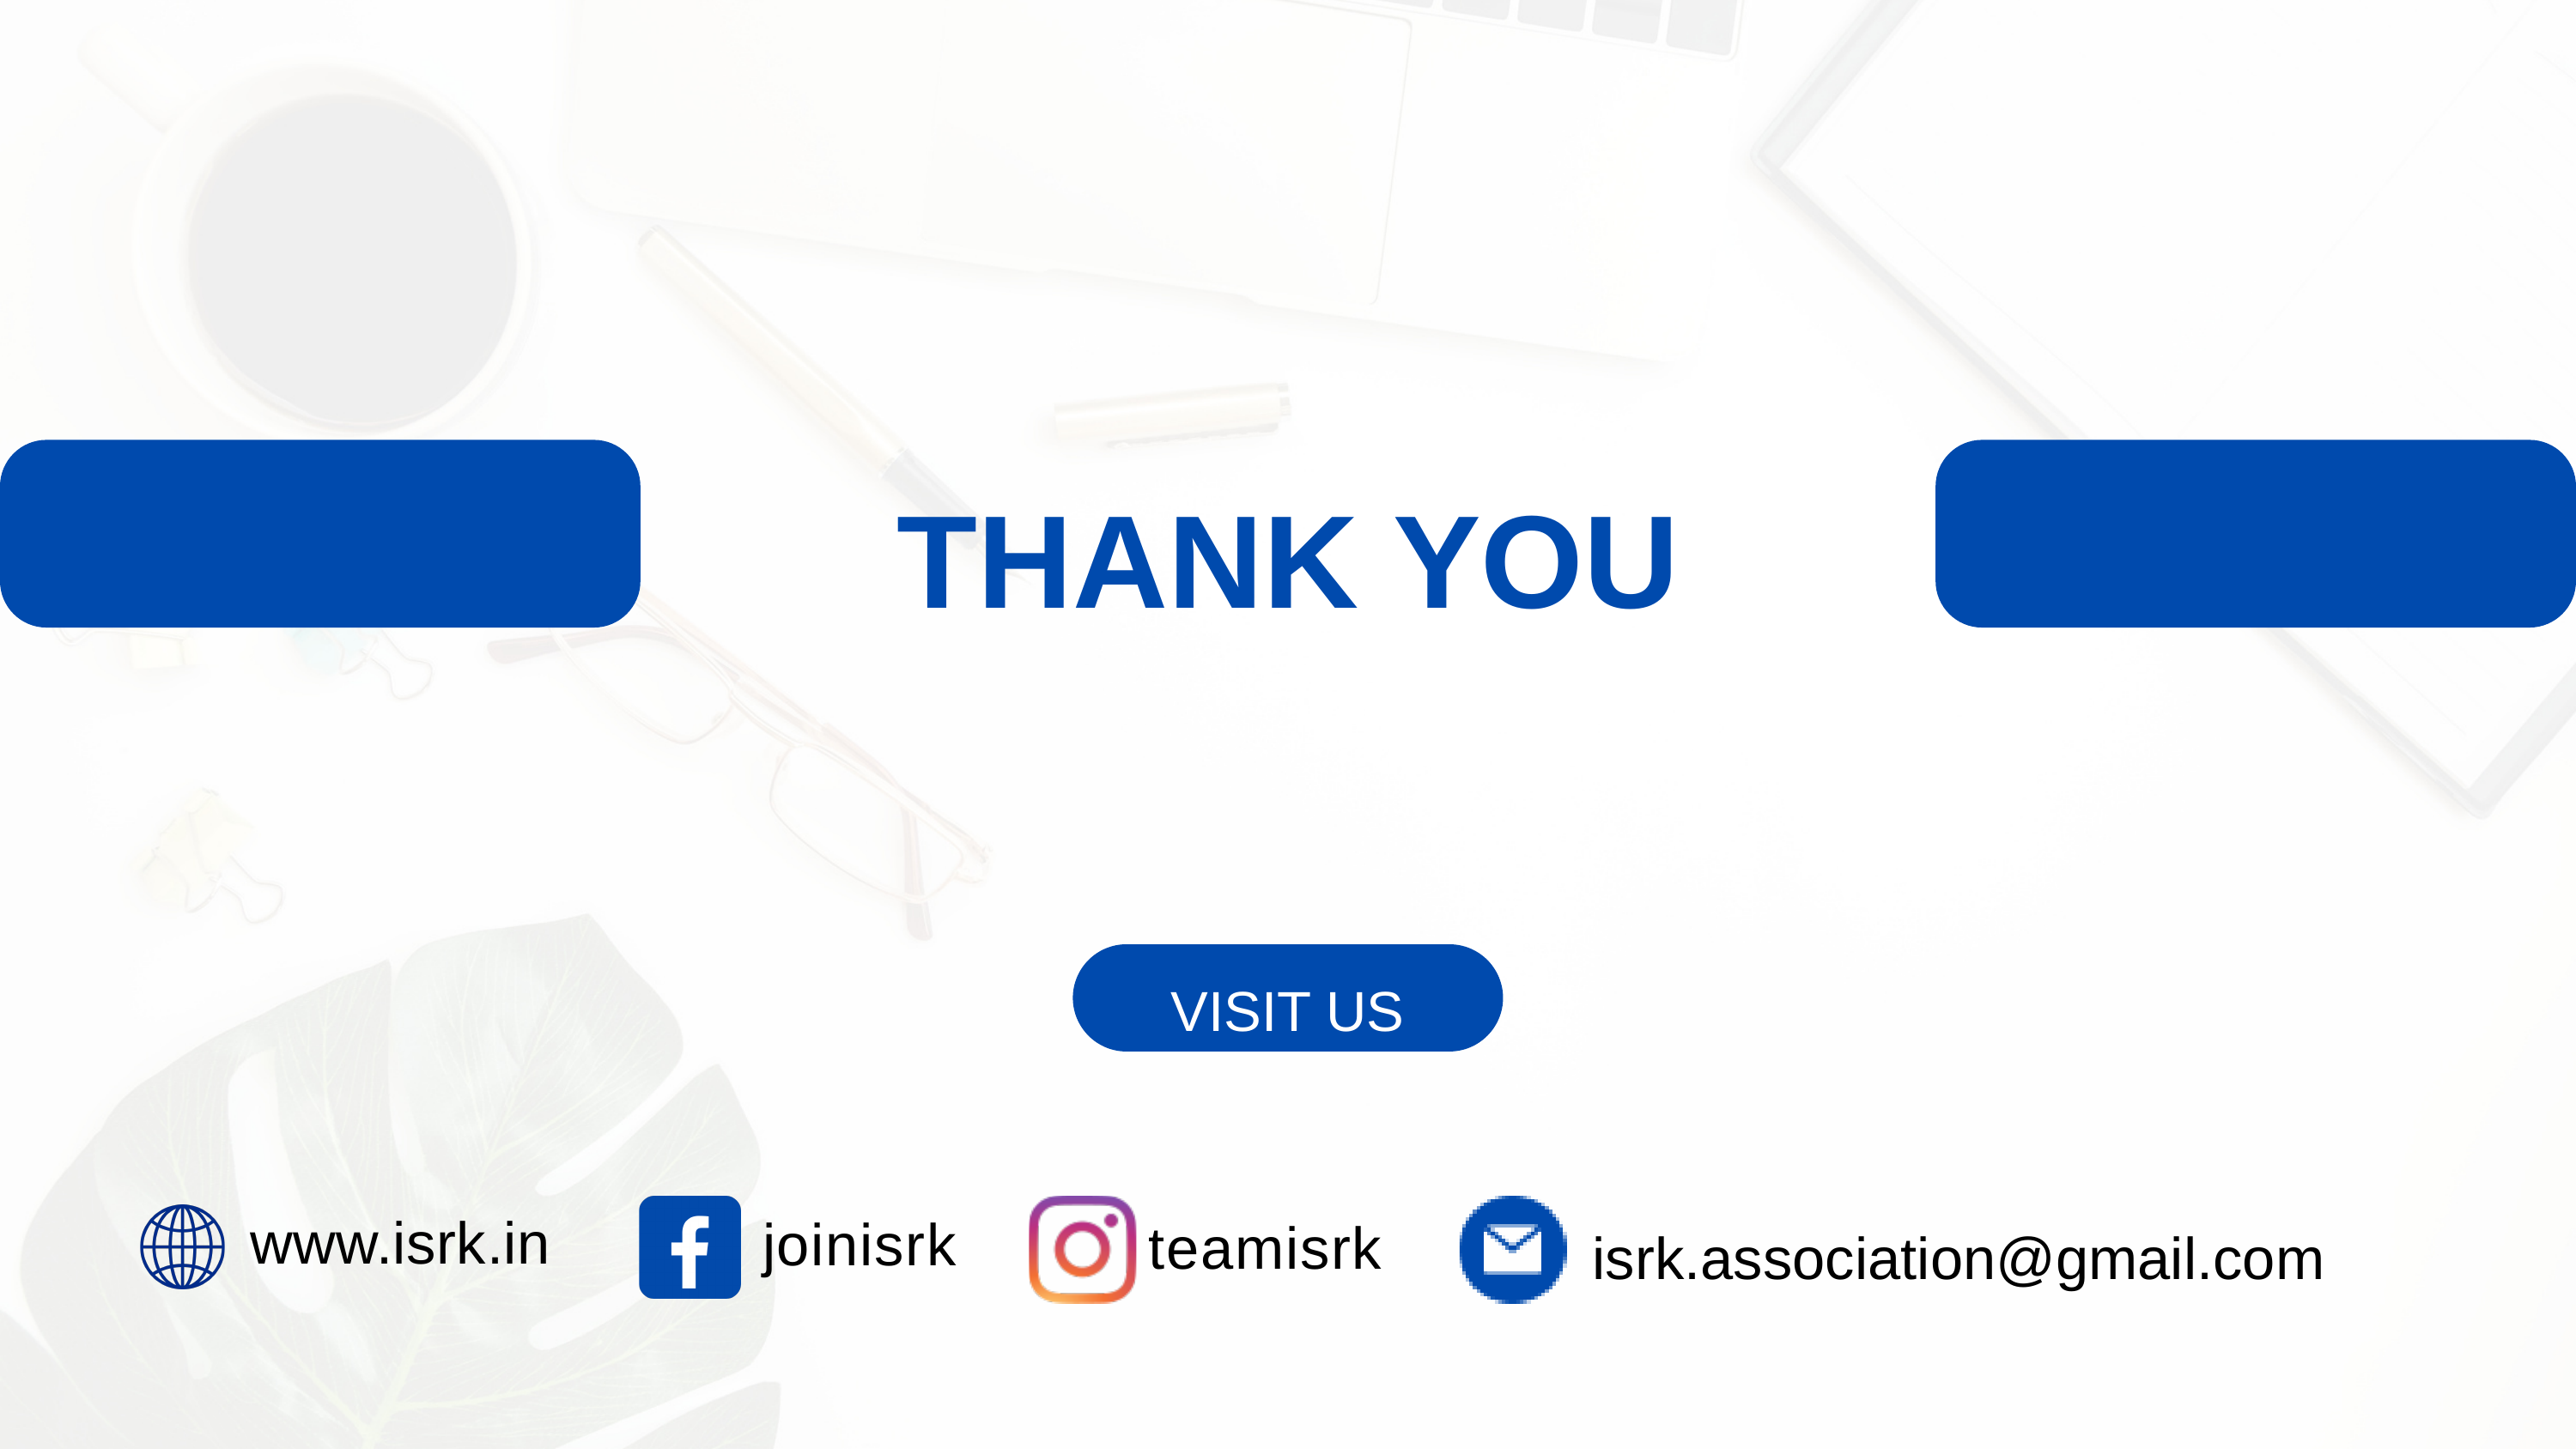

THANK YOU

VISIT US

isrk.association@gmail.com
www.isrk.in
joinisrk
teamisrk